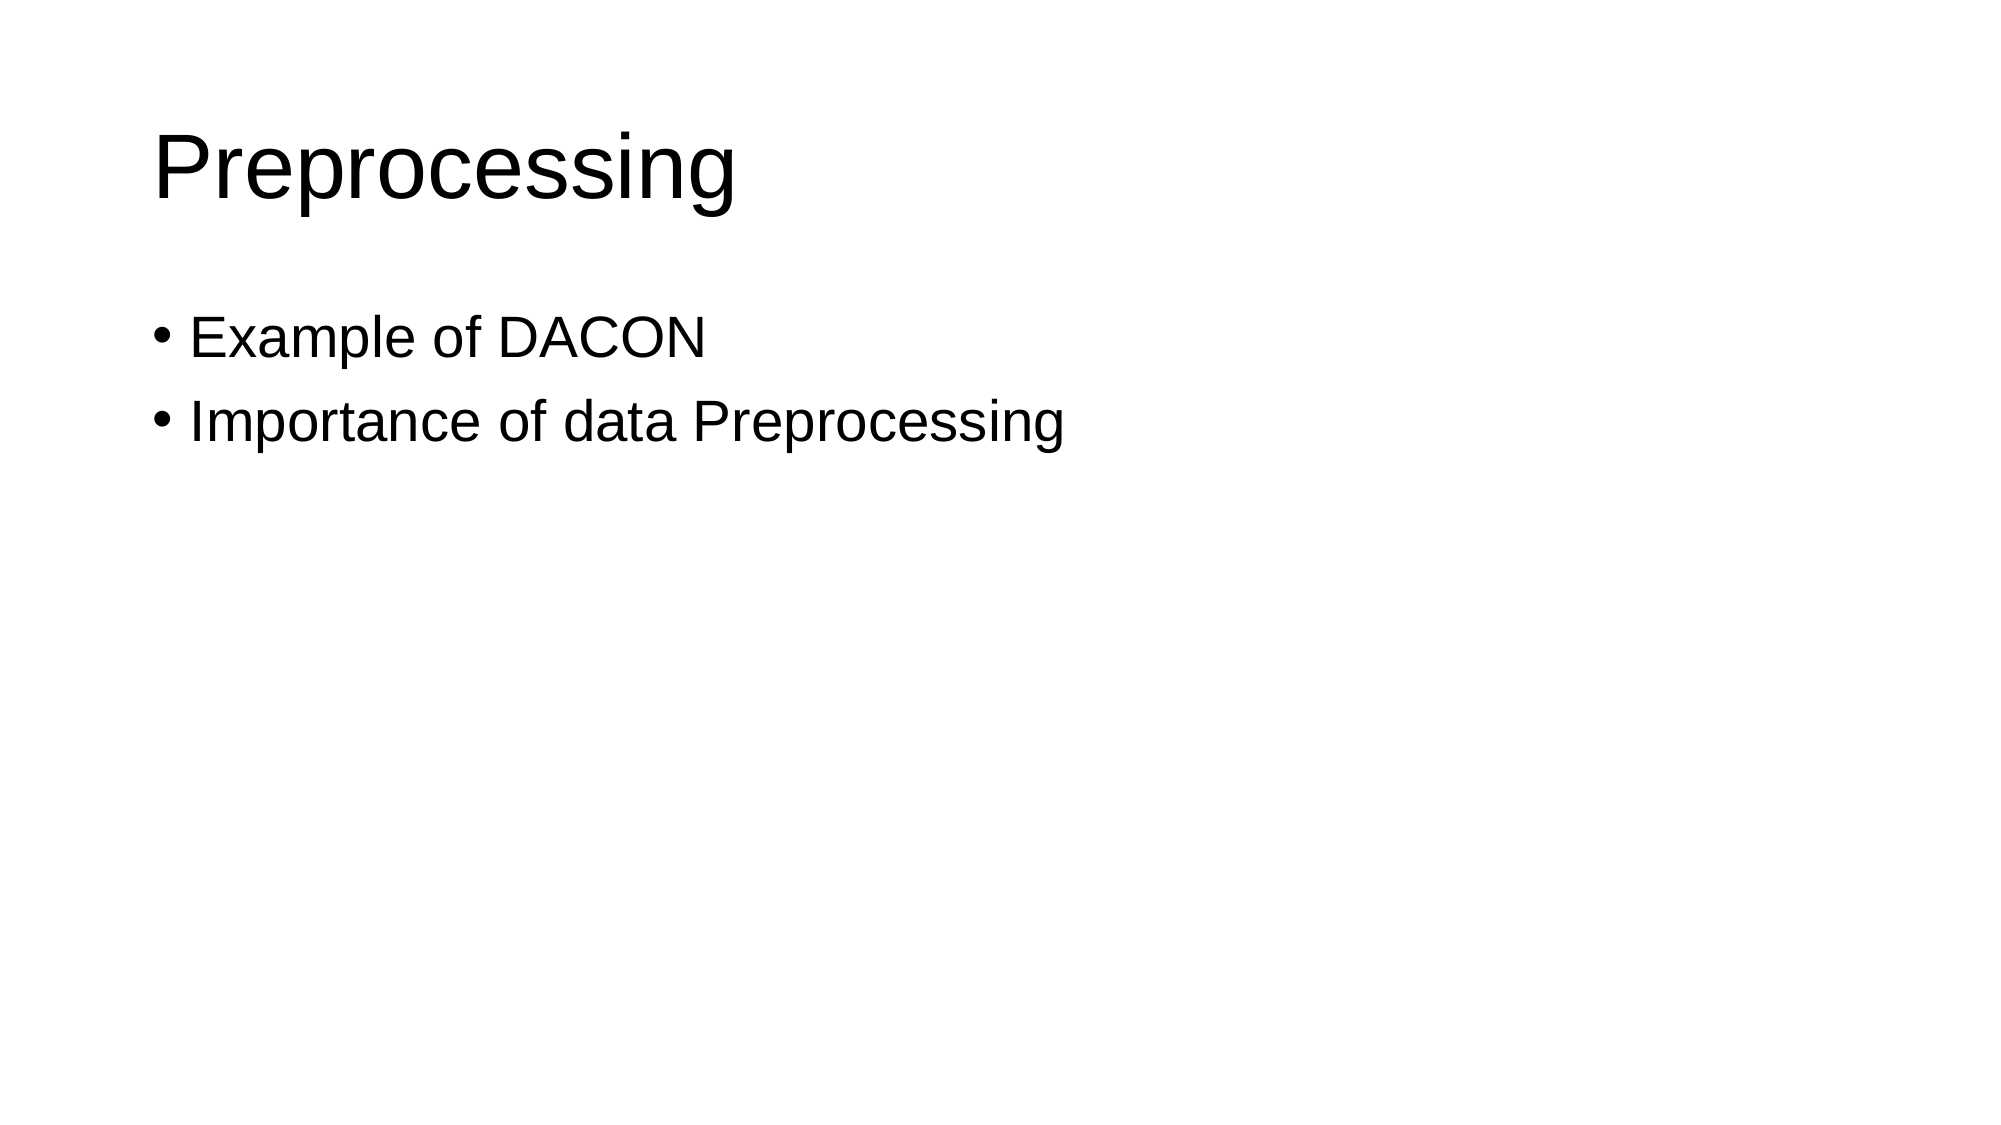

# Preprocessing
Example of DACON
Importance of data Preprocessing